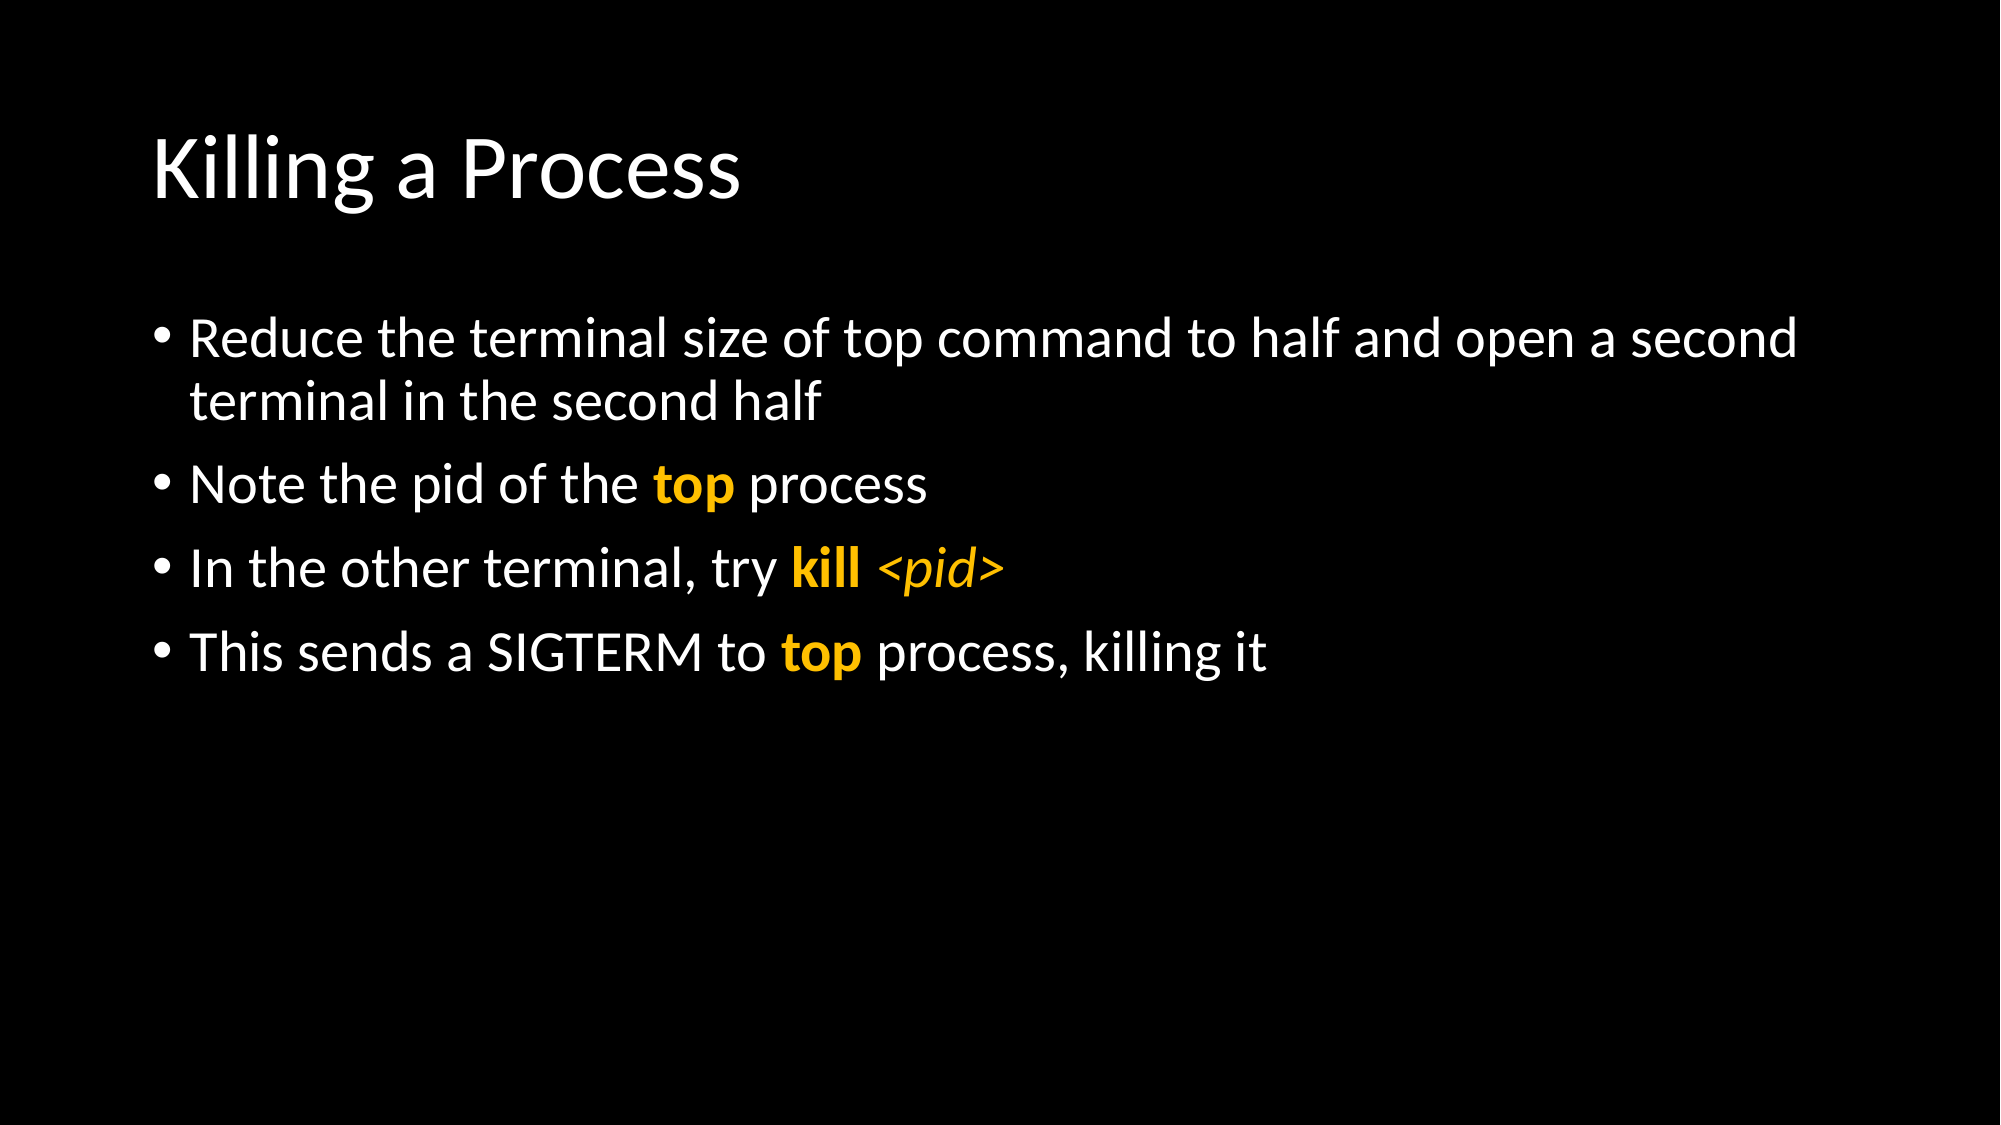

# Killing a Process
Reduce the terminal size of top command to half and open a second terminal in the second half
Note the pid of the top process
In the other terminal, try kill <pid>
This sends a SIGTERM to top process, killing it